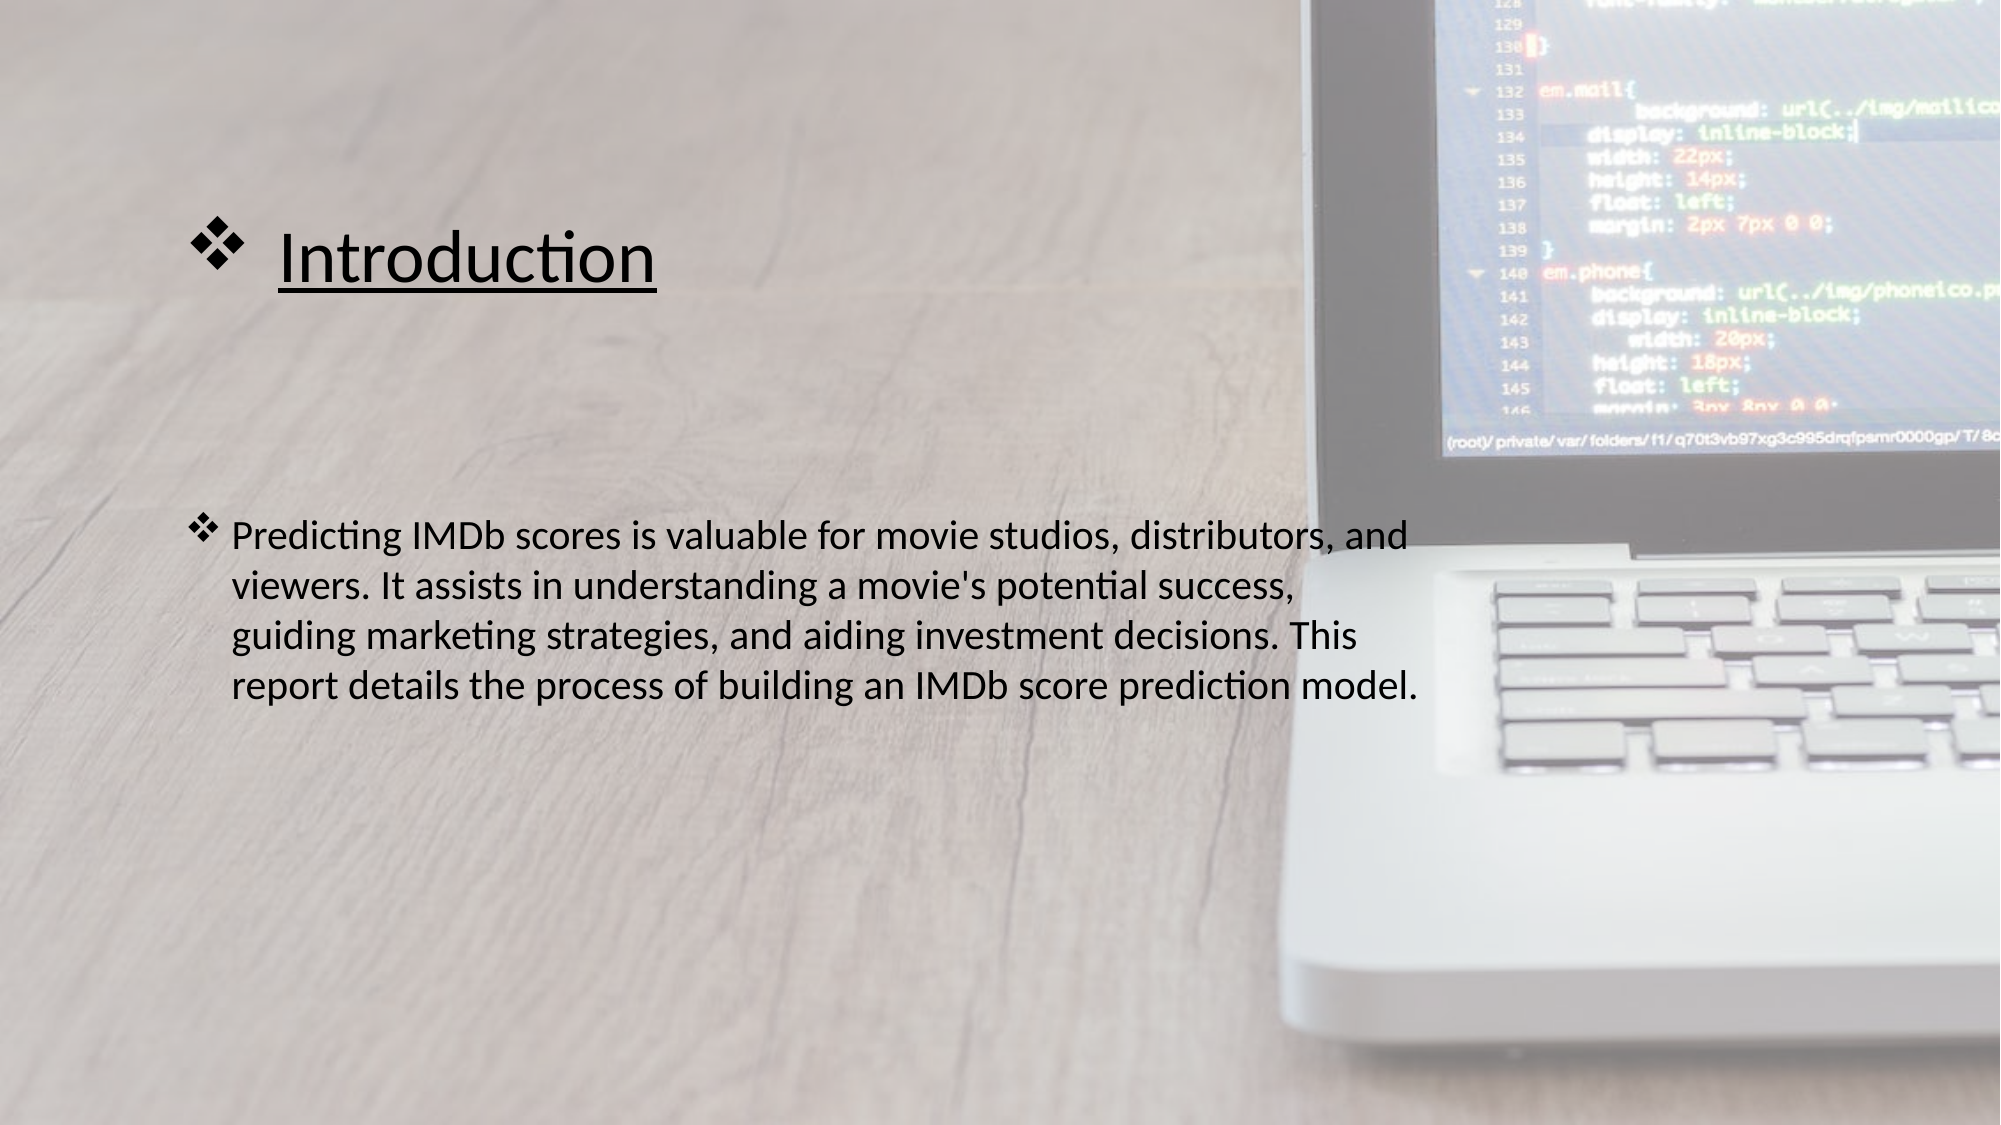

Introduction
Predicting IMDb scores is valuable for movie studios, distributors, and viewers. It assists in understanding a movie's potential success, guiding marketing strategies, and aiding investment decisions. This report details the process of building an IMDb score prediction model.